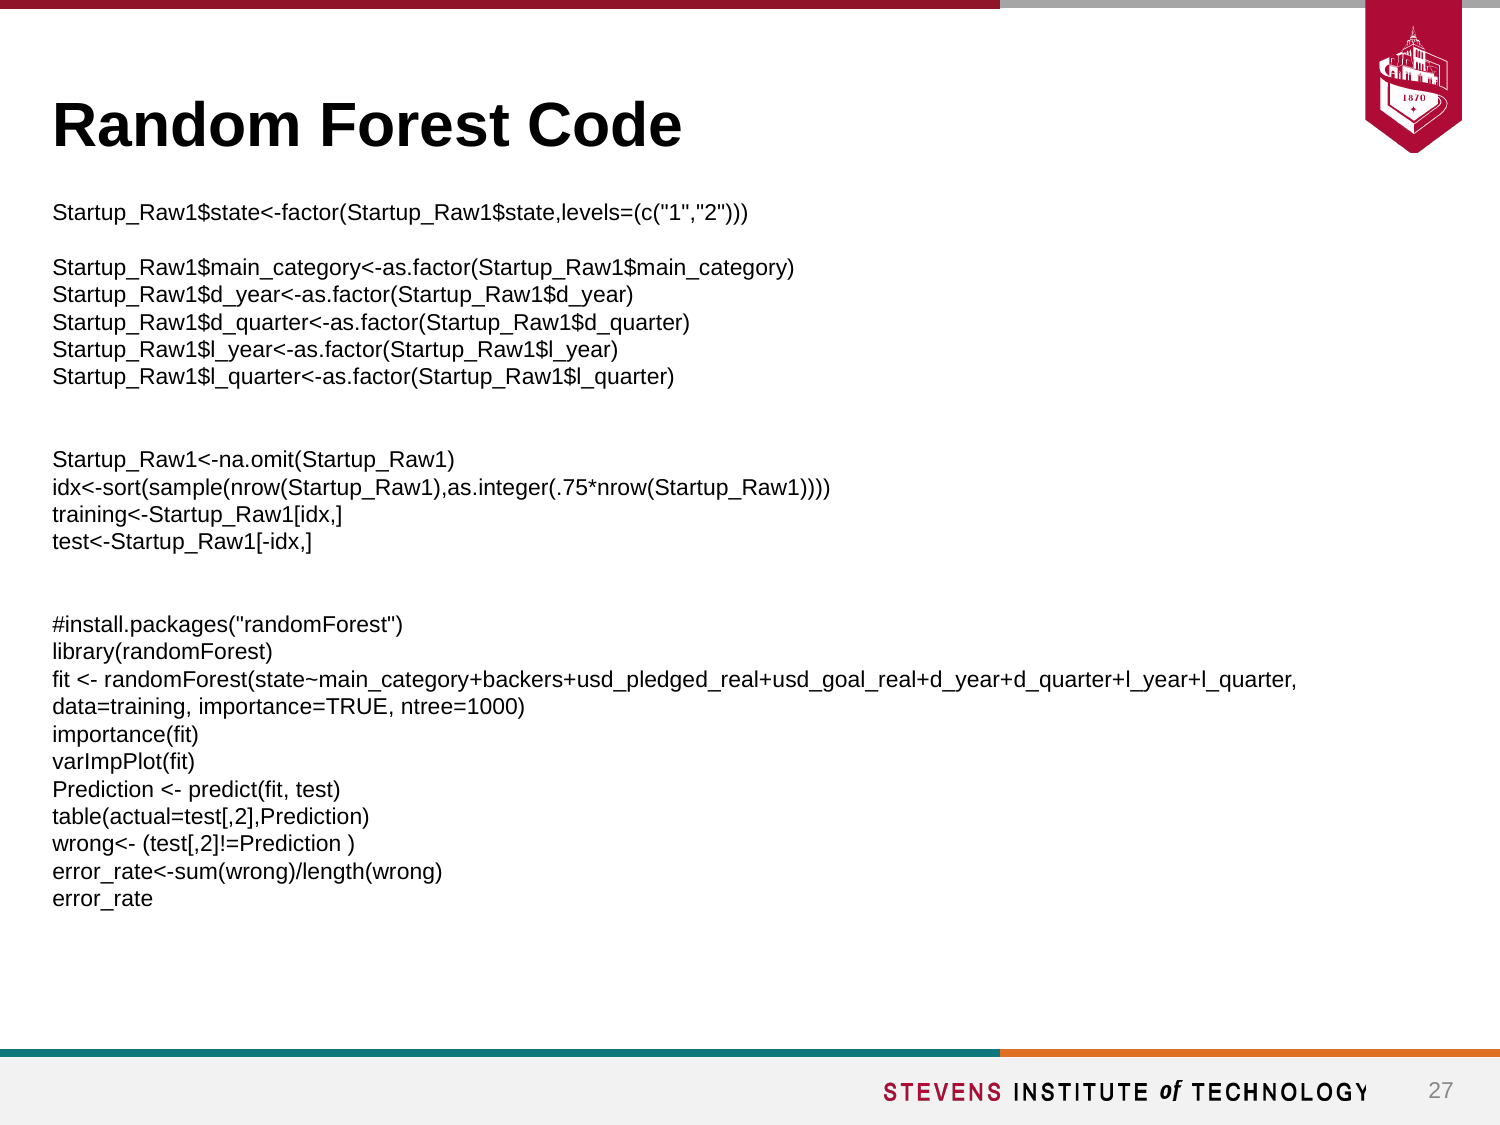

# Random Forest Code
Startup_Raw1$state<-factor(Startup_Raw1$state,levels=(c("1","2")))

Startup_Raw1$main_category<-as.factor(Startup_Raw1$main_category)
Startup_Raw1$d_year<-as.factor(Startup_Raw1$d_year)
Startup_Raw1$d_quarter<-as.factor(Startup_Raw1$d_quarter)
Startup_Raw1$l_year<-as.factor(Startup_Raw1$l_year)
Startup_Raw1$l_quarter<-as.factor(Startup_Raw1$l_quarter)

Startup_Raw1<-na.omit(Startup_Raw1)
idx<-sort(sample(nrow(Startup_Raw1),as.integer(.75*nrow(Startup_Raw1))))
training<-Startup_Raw1[idx,]
test<-Startup_Raw1[-idx,]

#install.packages("randomForest")
library(randomForest)
fit <- randomForest(state~main_category+backers+usd_pledged_real+usd_goal_real+d_year+d_quarter+l_year+l_quarter, data=training, importance=TRUE, ntree=1000)
importance(fit)
varImpPlot(fit)
Prediction <- predict(fit, test)
table(actual=test[,2],Prediction)
wrong<- (test[,2]!=Prediction )
error_rate<-sum(wrong)/length(wrong)
error_rate

27